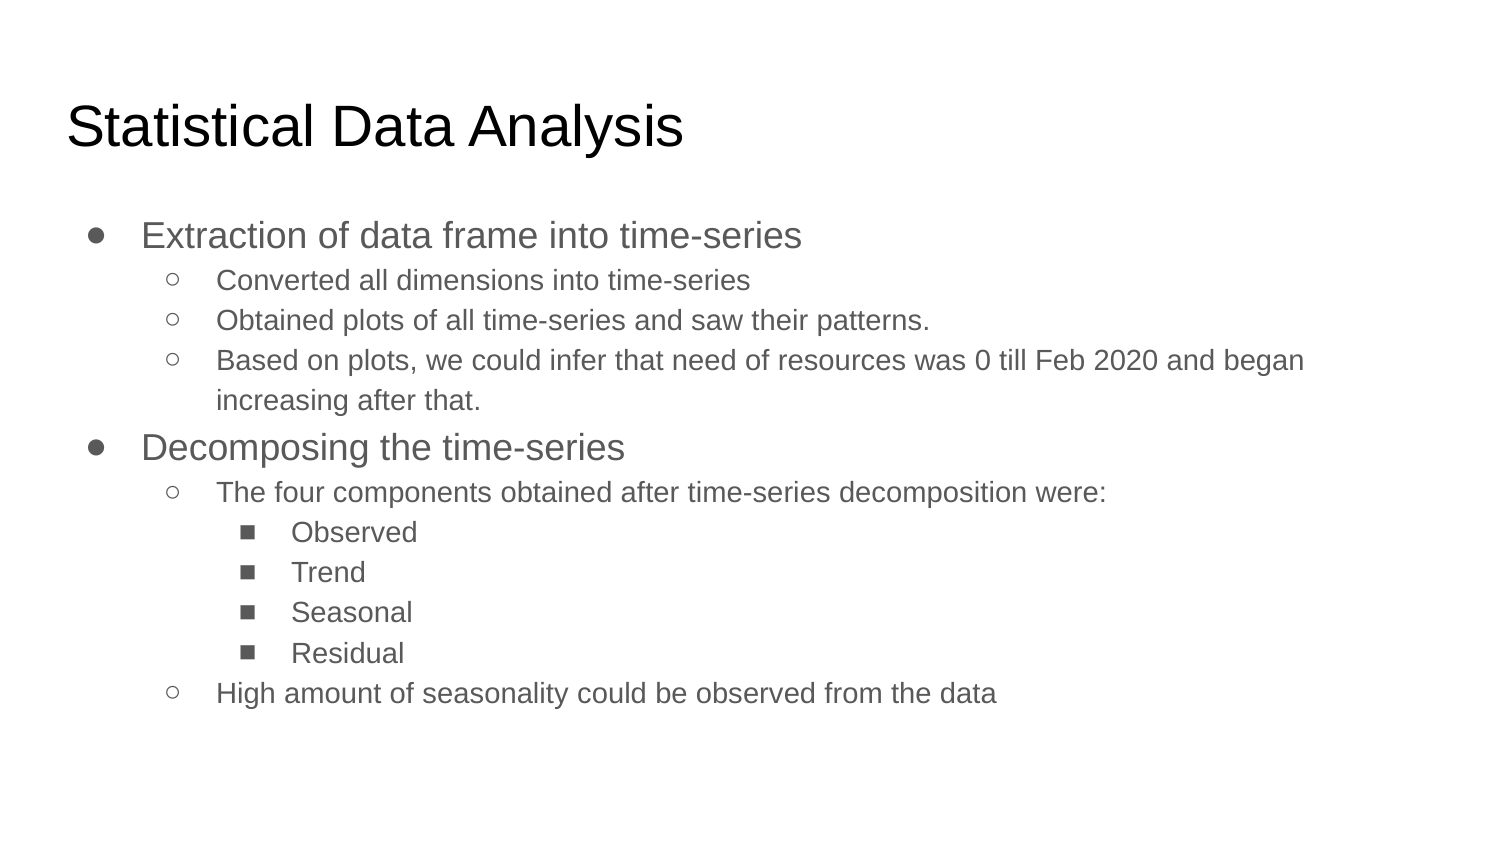

# Statistical Data Analysis
Extraction of data frame into time-series
Converted all dimensions into time-series
Obtained plots of all time-series and saw their patterns.
Based on plots, we could infer that need of resources was 0 till Feb 2020 and began increasing after that.
Decomposing the time-series
The four components obtained after time-series decomposition were:
Observed
Trend
Seasonal
Residual
High amount of seasonality could be observed from the data